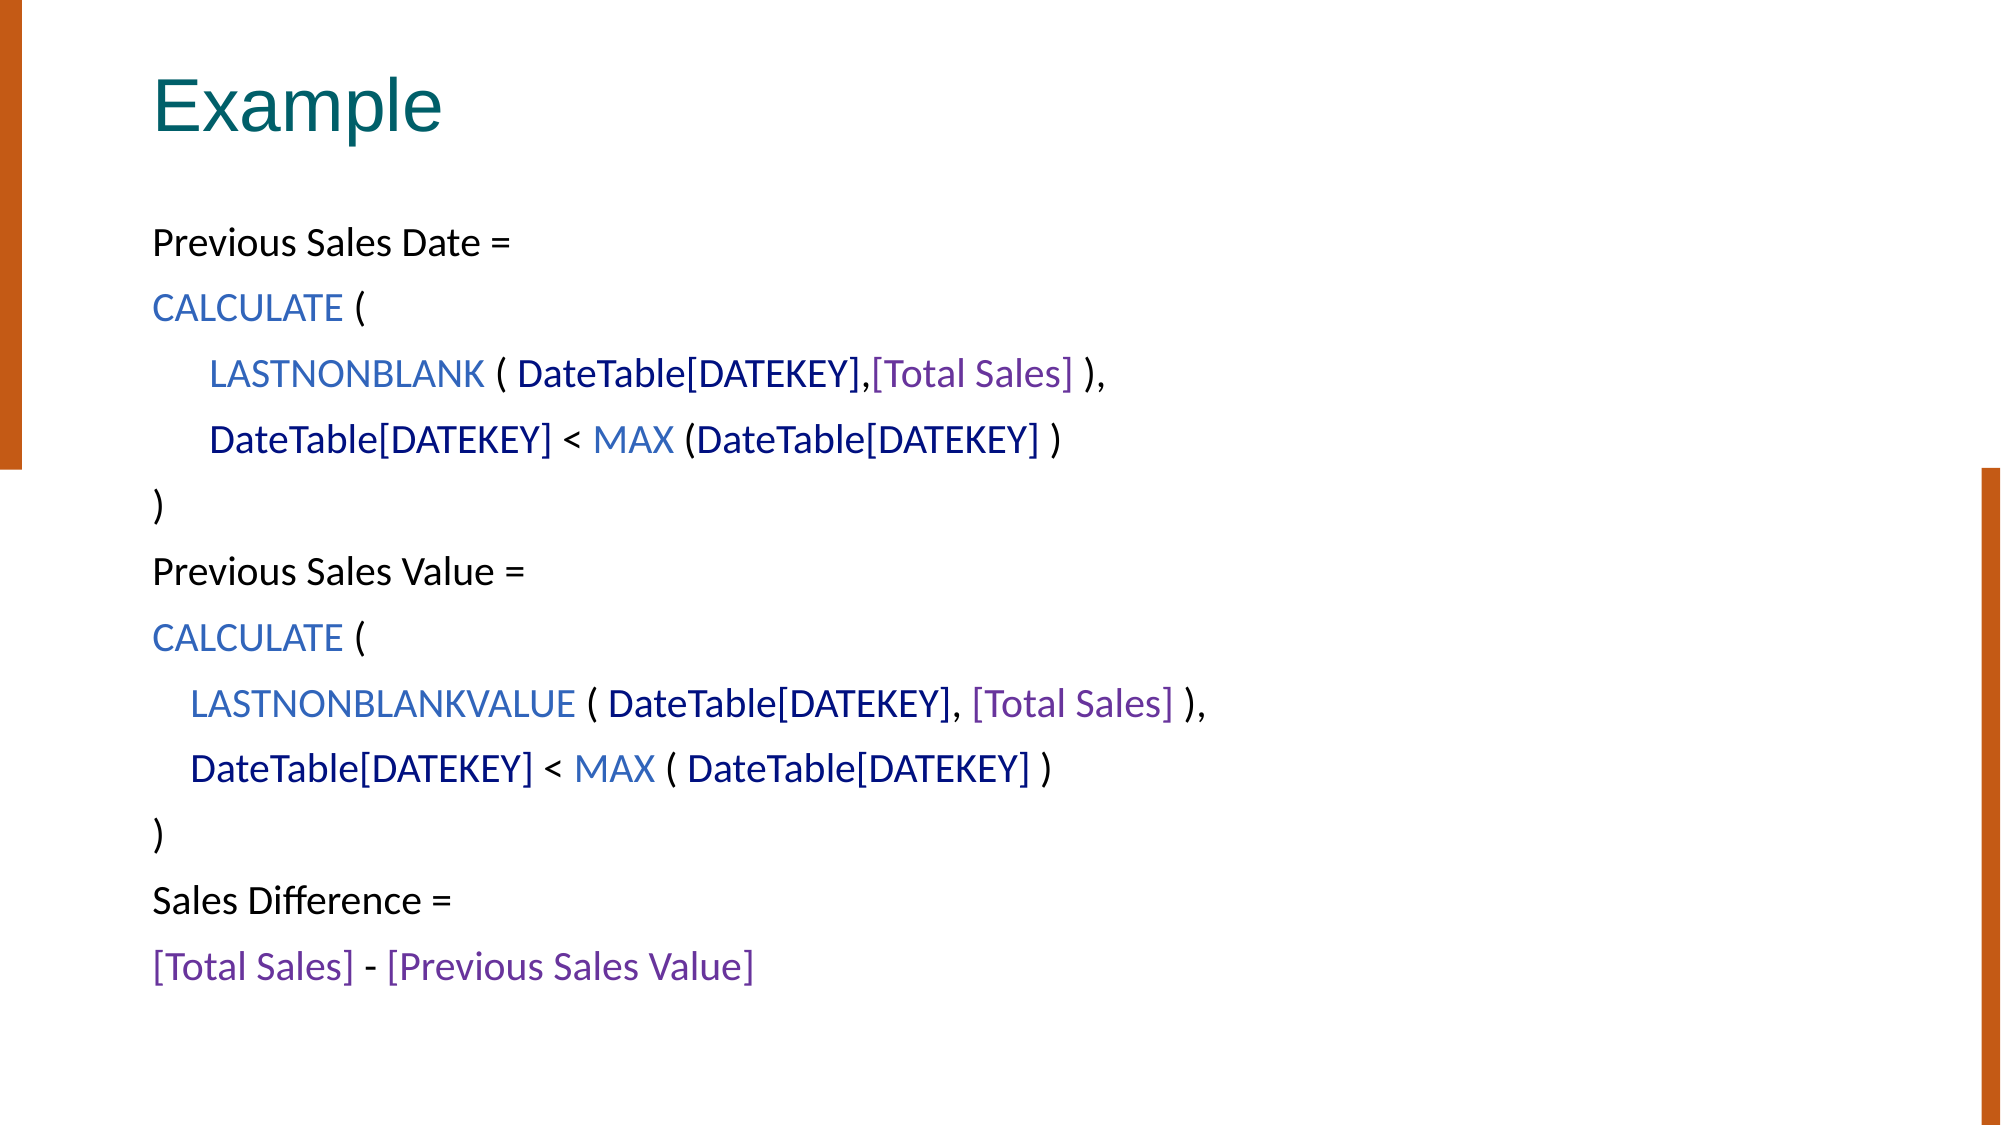

# Example
Previous Sales Date =
CALCULATE (
      LASTNONBLANK ( DateTable[DATEKEY],[Total Sales] ),
      DateTable[DATEKEY] < MAX (DateTable[DATEKEY] )
)
Previous Sales Value =
CALCULATE (
    LASTNONBLANKVALUE ( DateTable[DATEKEY], [Total Sales] ),
    DateTable[DATEKEY] < MAX ( DateTable[DATEKEY] )
)
Sales Difference =
[Total Sales] - [Previous Sales Value]